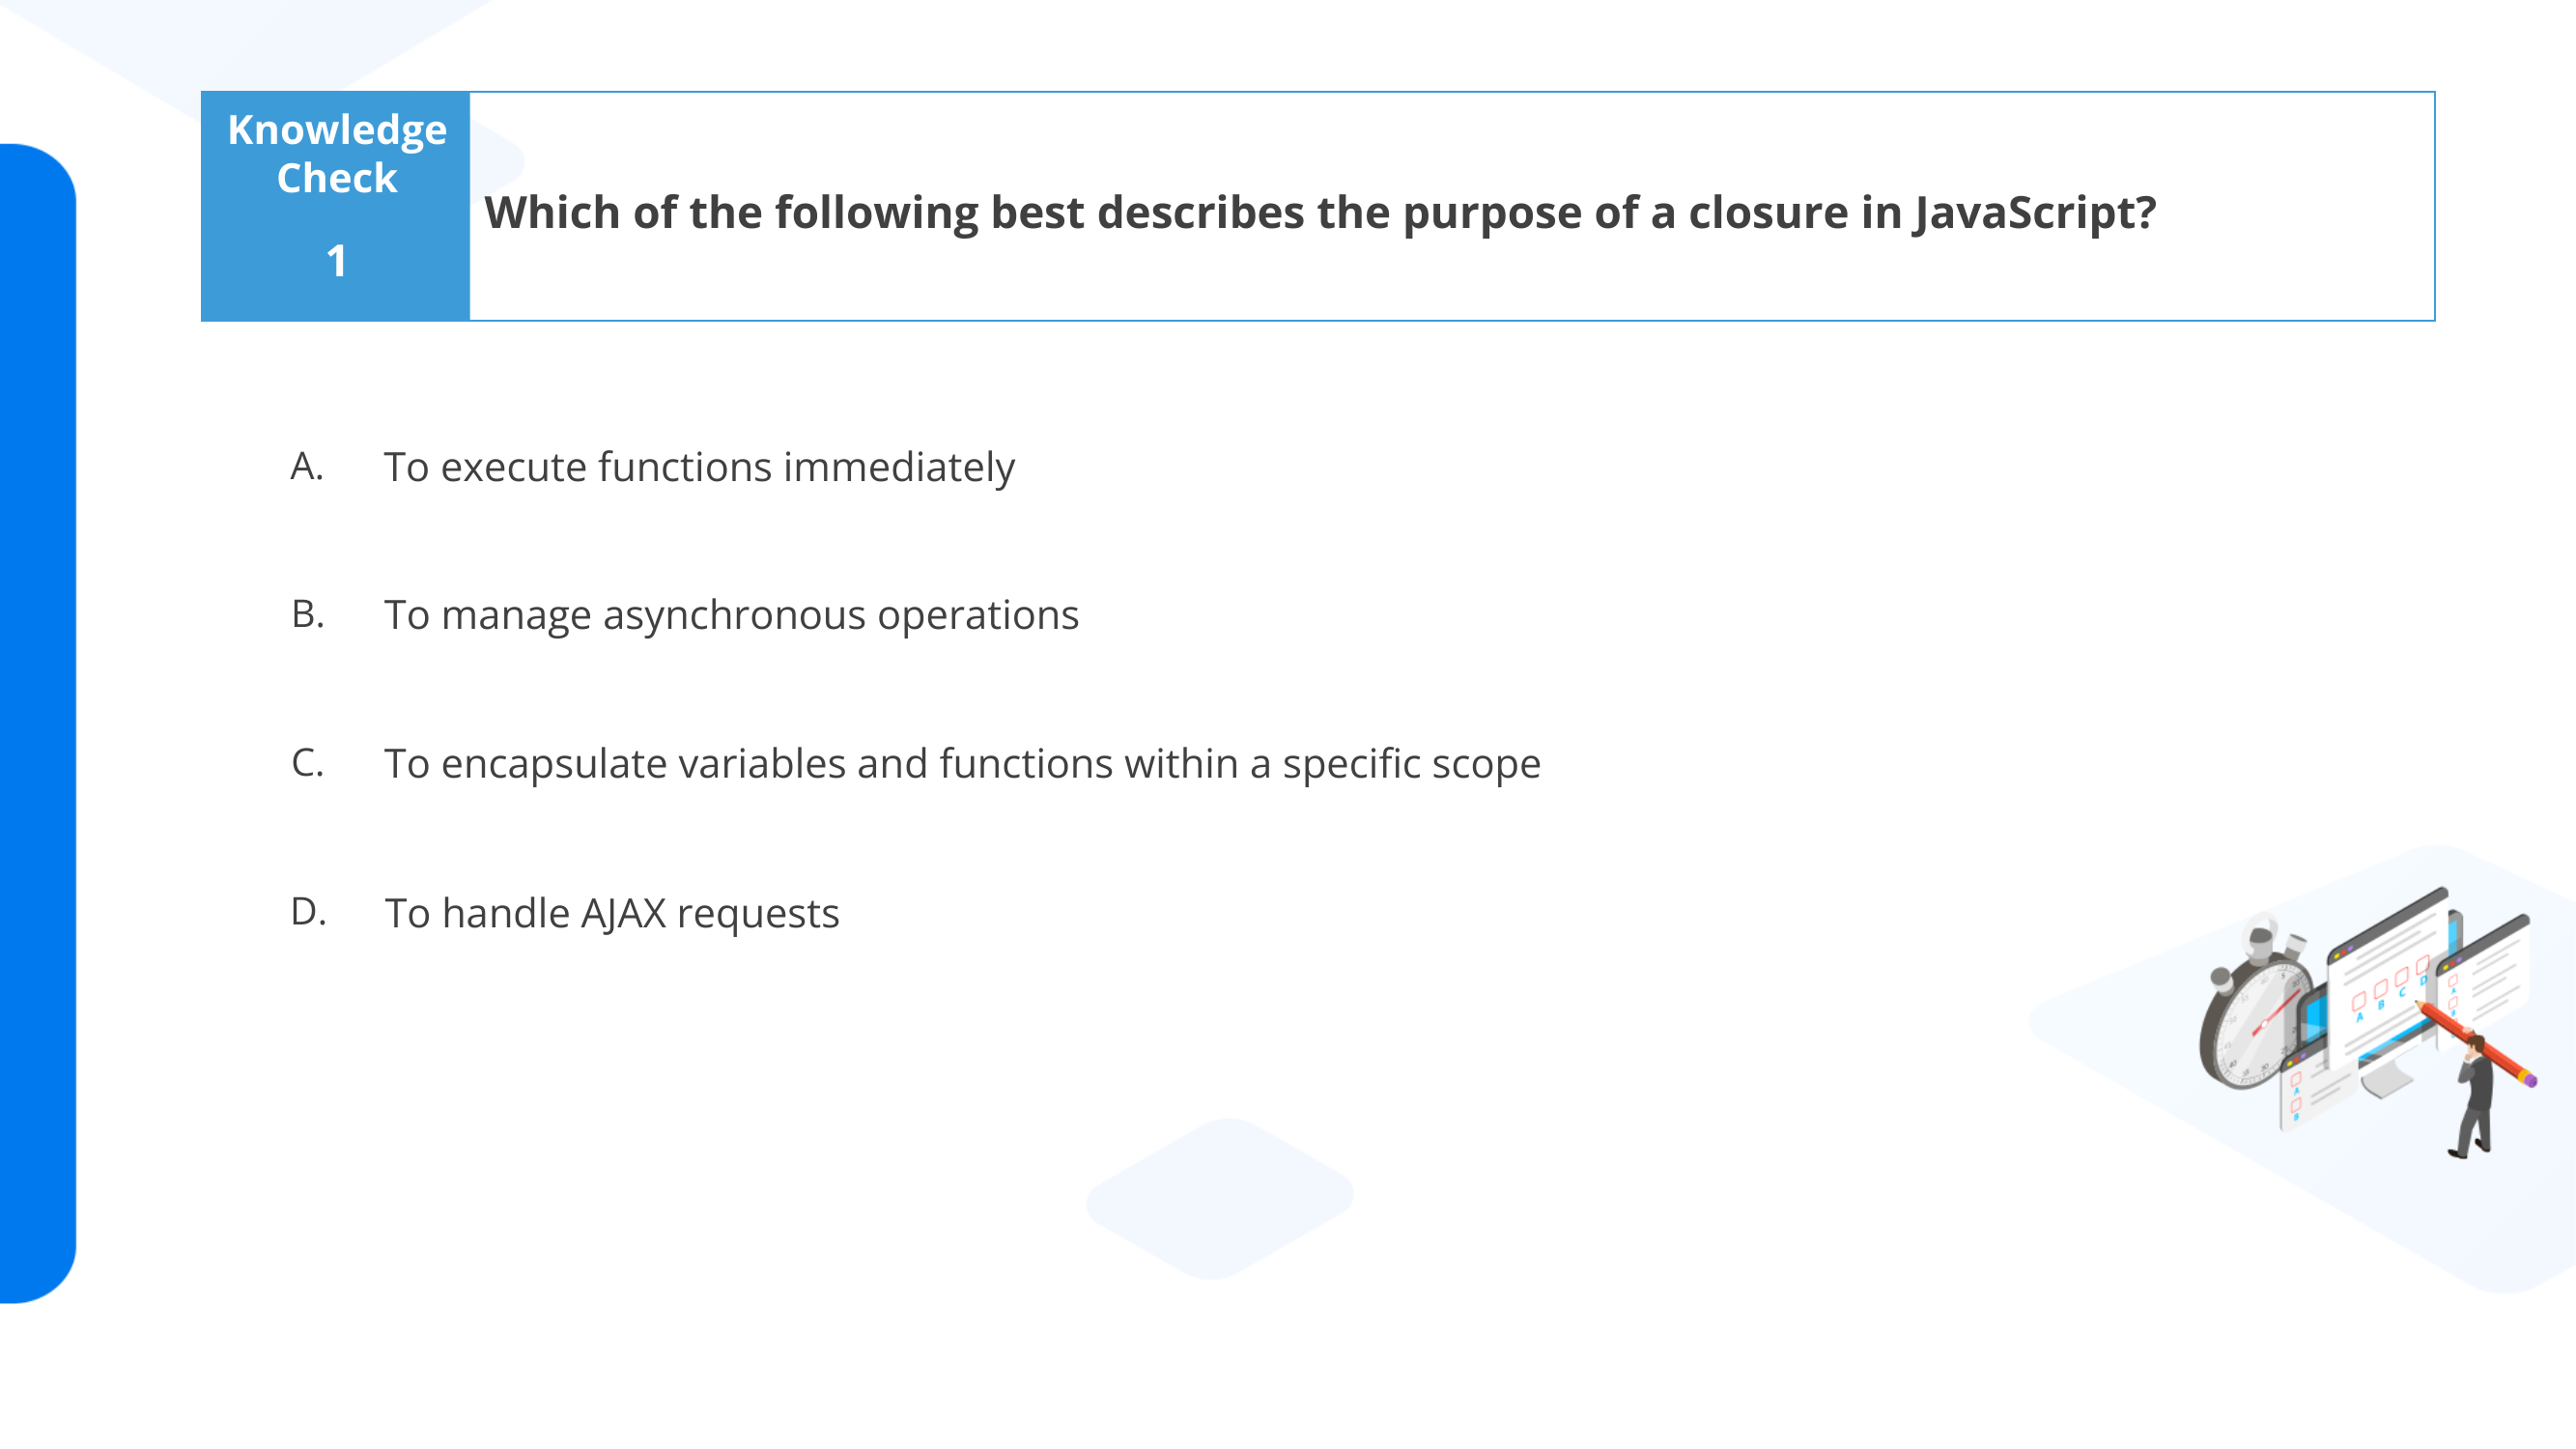

Which of the following best describes the purpose of a closure in JavaScript?
1
To execute functions immediately
To manage asynchronous operations
To encapsulate variables and functions within a specific scope
To handle AJAX requests